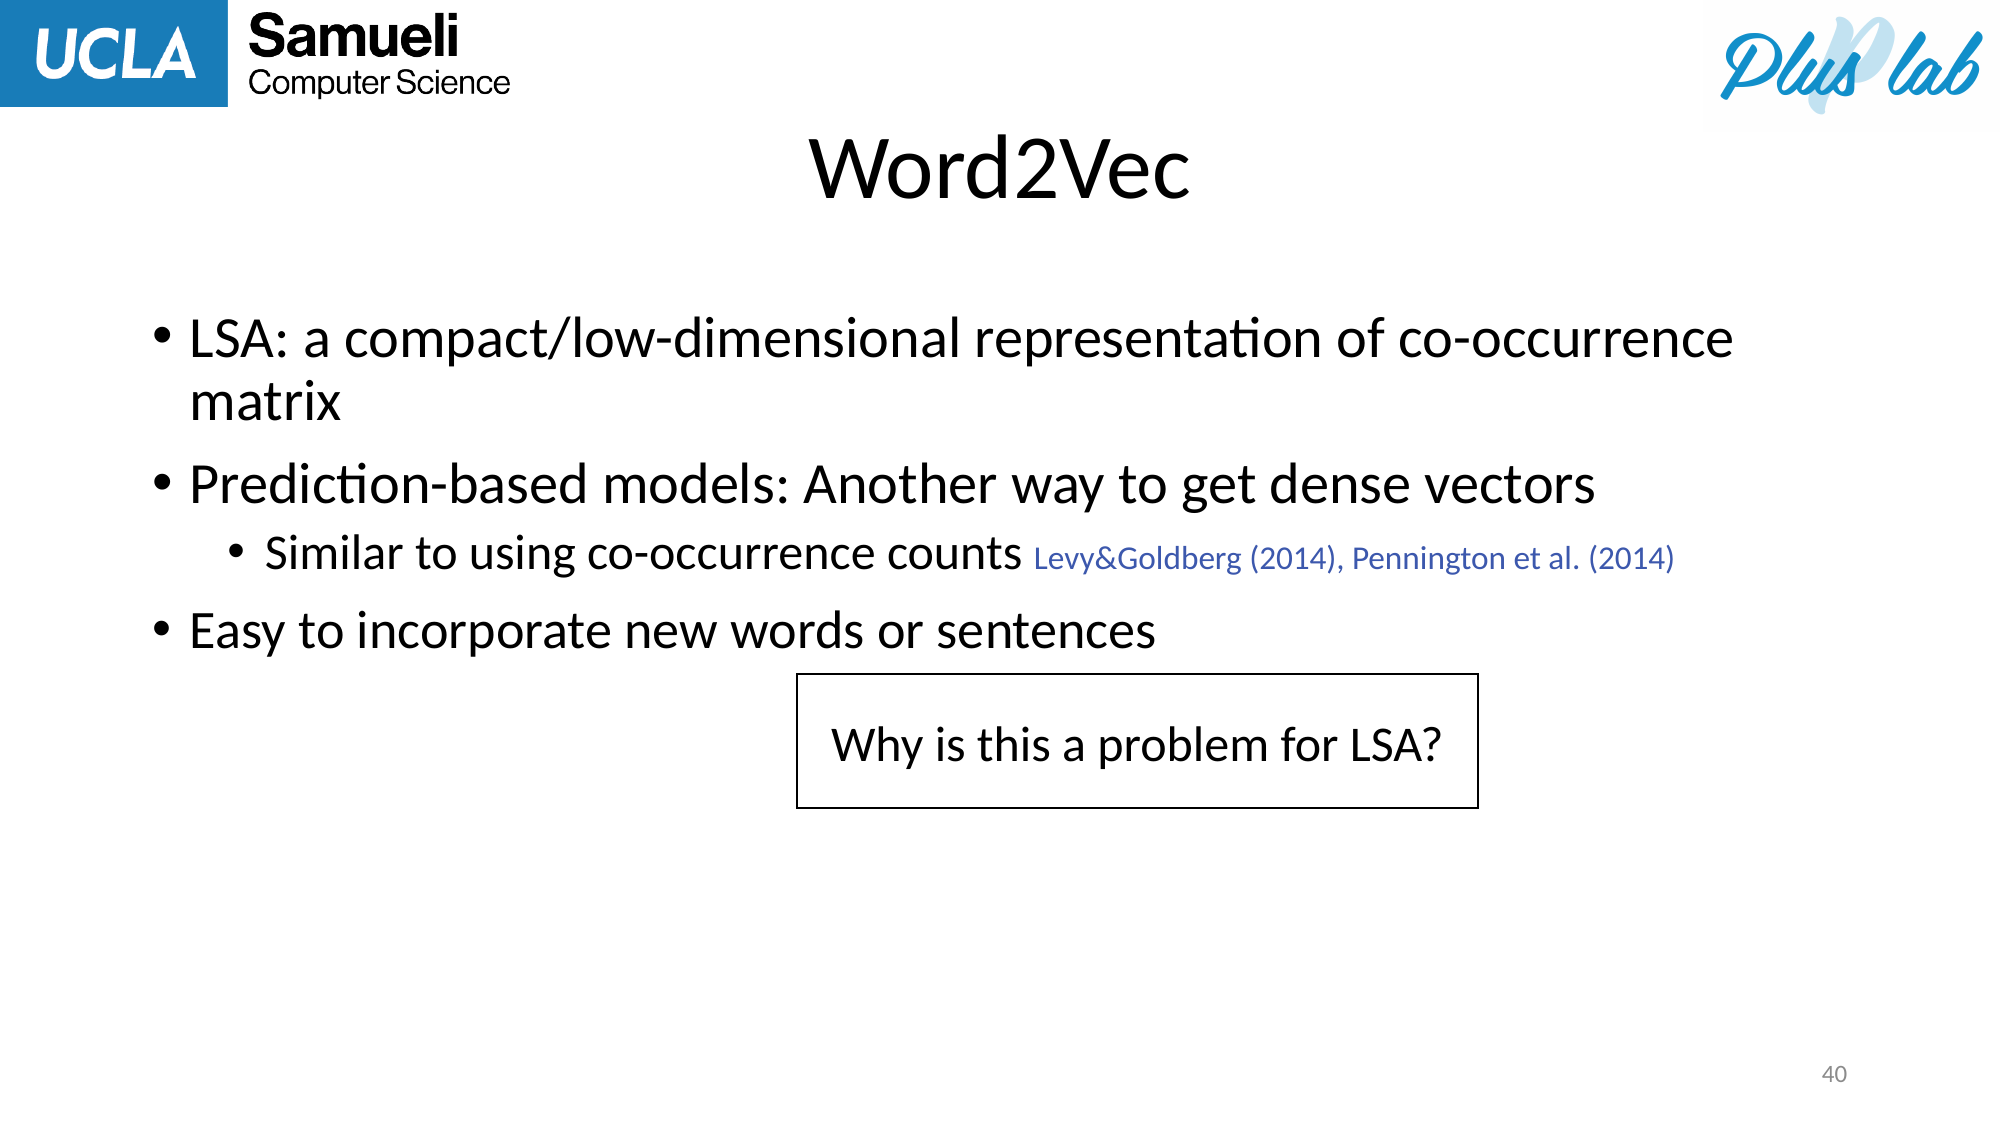

# Word2Vec
LSA: a compact/low-dimensional representation of co-occurrence matrix
Prediction-based models: Another way to get dense vectors
Similar to using co-occurrence counts Levy&Goldberg (2014), Pennington et al. (2014)
Easy to incorporate new words or sentences
Why is this a problem for LSA?
40